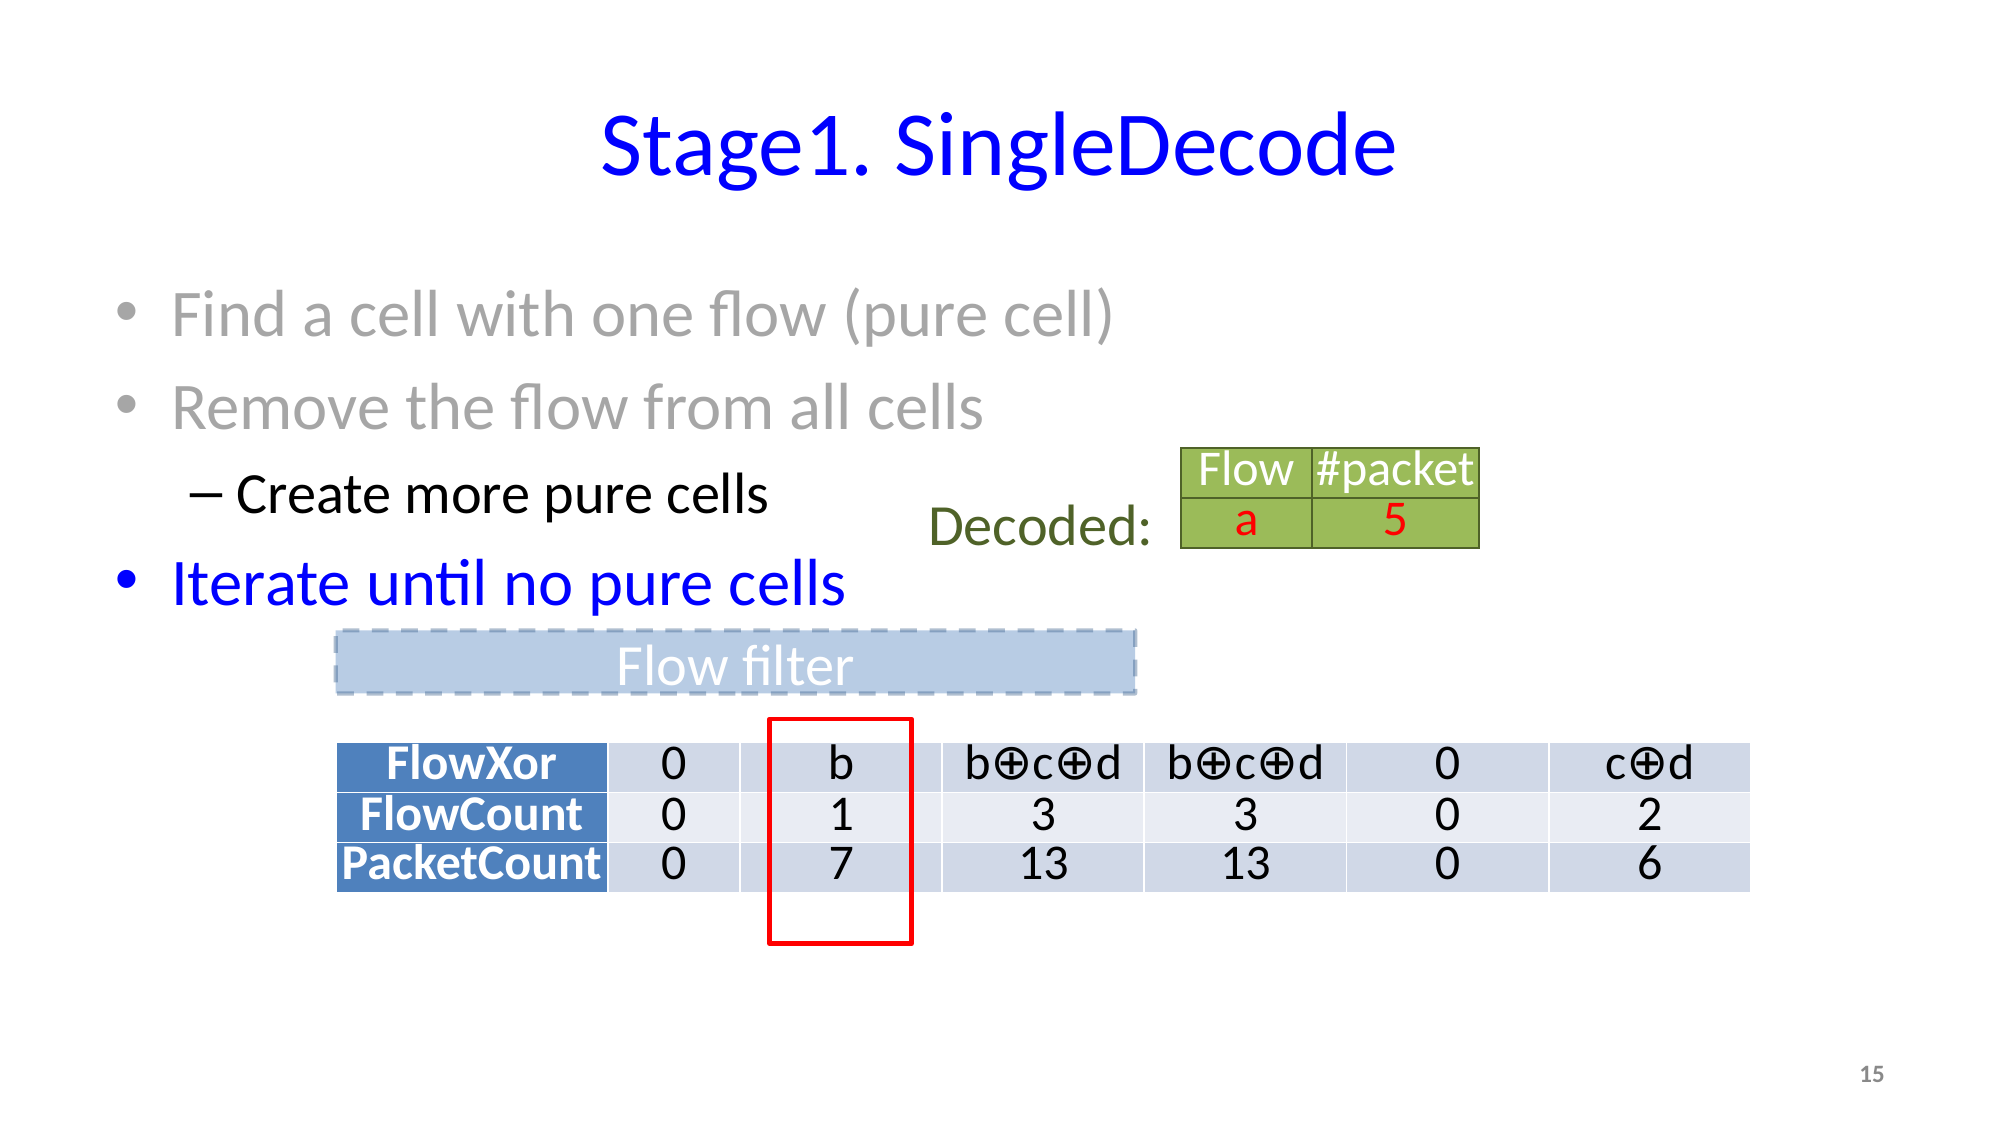

# Stage1. SingleDecode
Find a cell with one flow (pure cell)
Remove the flow from all cells
Create more pure cells
Iterate until no pure cells
| Flow | #packet |
| --- | --- |
| a | 5 |
Decoded:
Flow filter

| FlowXor | 0 | b | b⊕c⊕d | b⊕c⊕d | 0 | c⊕d |
| --- | --- | --- | --- | --- | --- | --- |
| FlowCount | 0 | 1 | 3 | 3 | 0 | 2 |
| PacketCount | 0 | 7 | 13 | 13 | 0 | 6 |
15